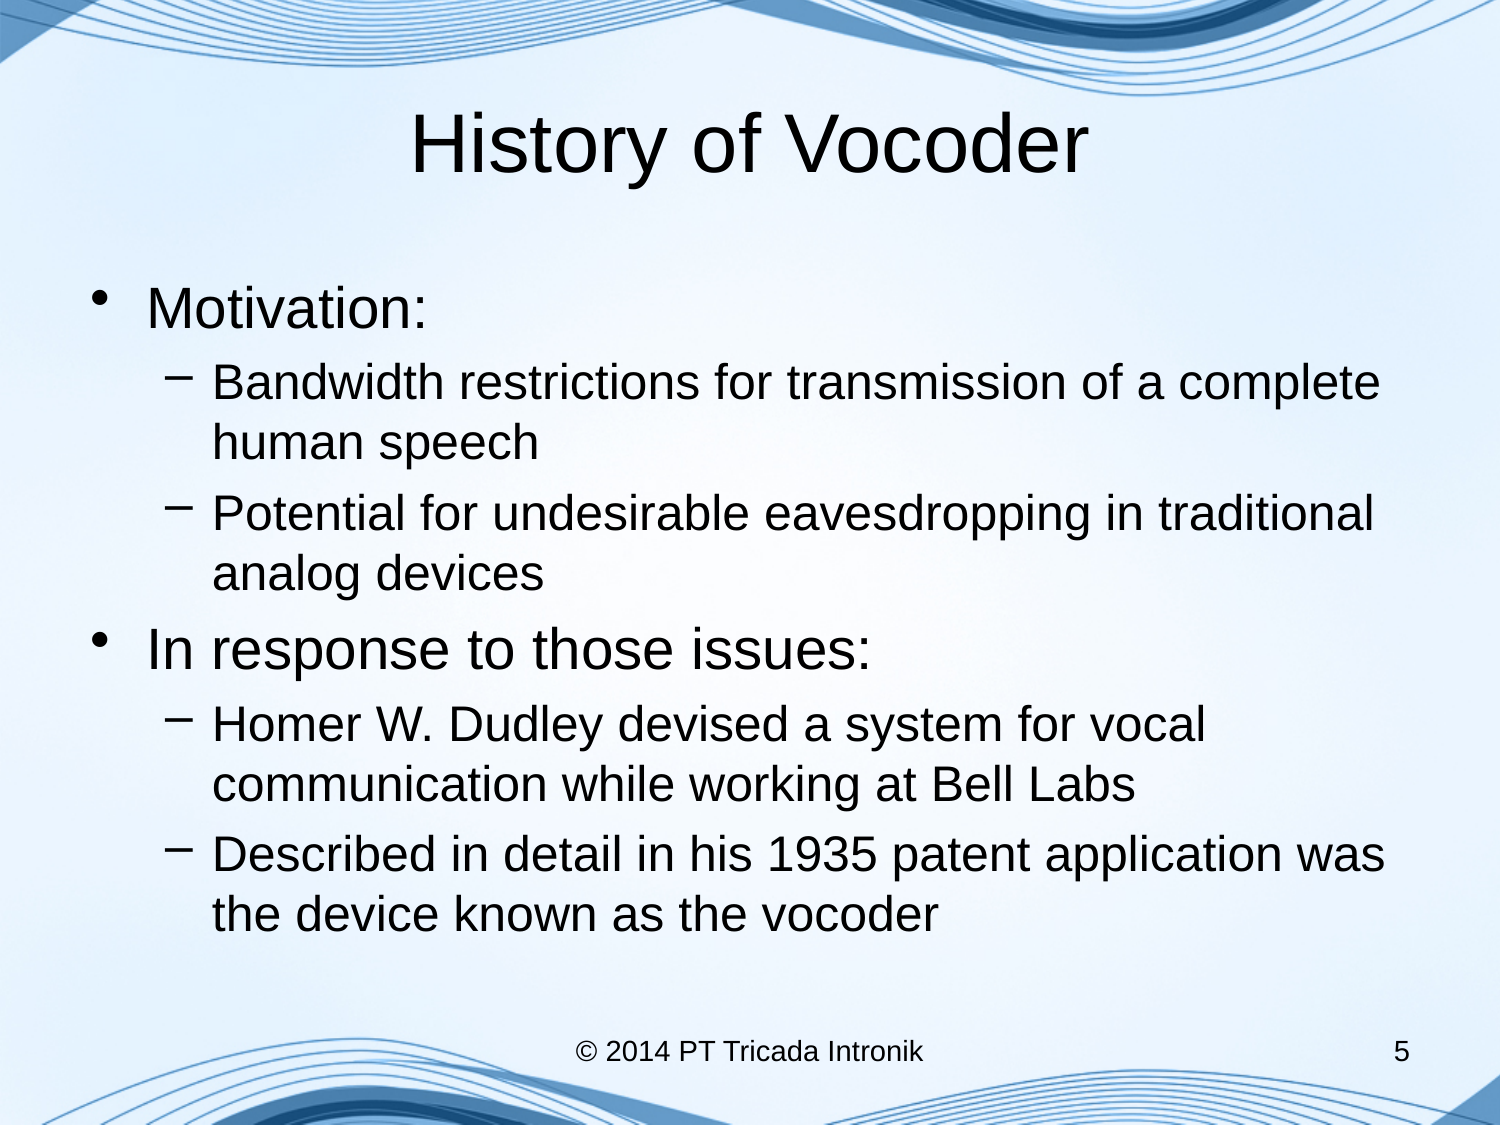

# History of Vocoder
Motivation:
Bandwidth restrictions for transmission of a complete human speech
Potential for undesirable eavesdropping in traditional analog devices
In response to those issues:
Homer W. Dudley devised a system for vocal communication while working at Bell Labs
Described in detail in his 1935 patent application was the device known as the vocoder

© 2014 PT Tricada Intronik
5